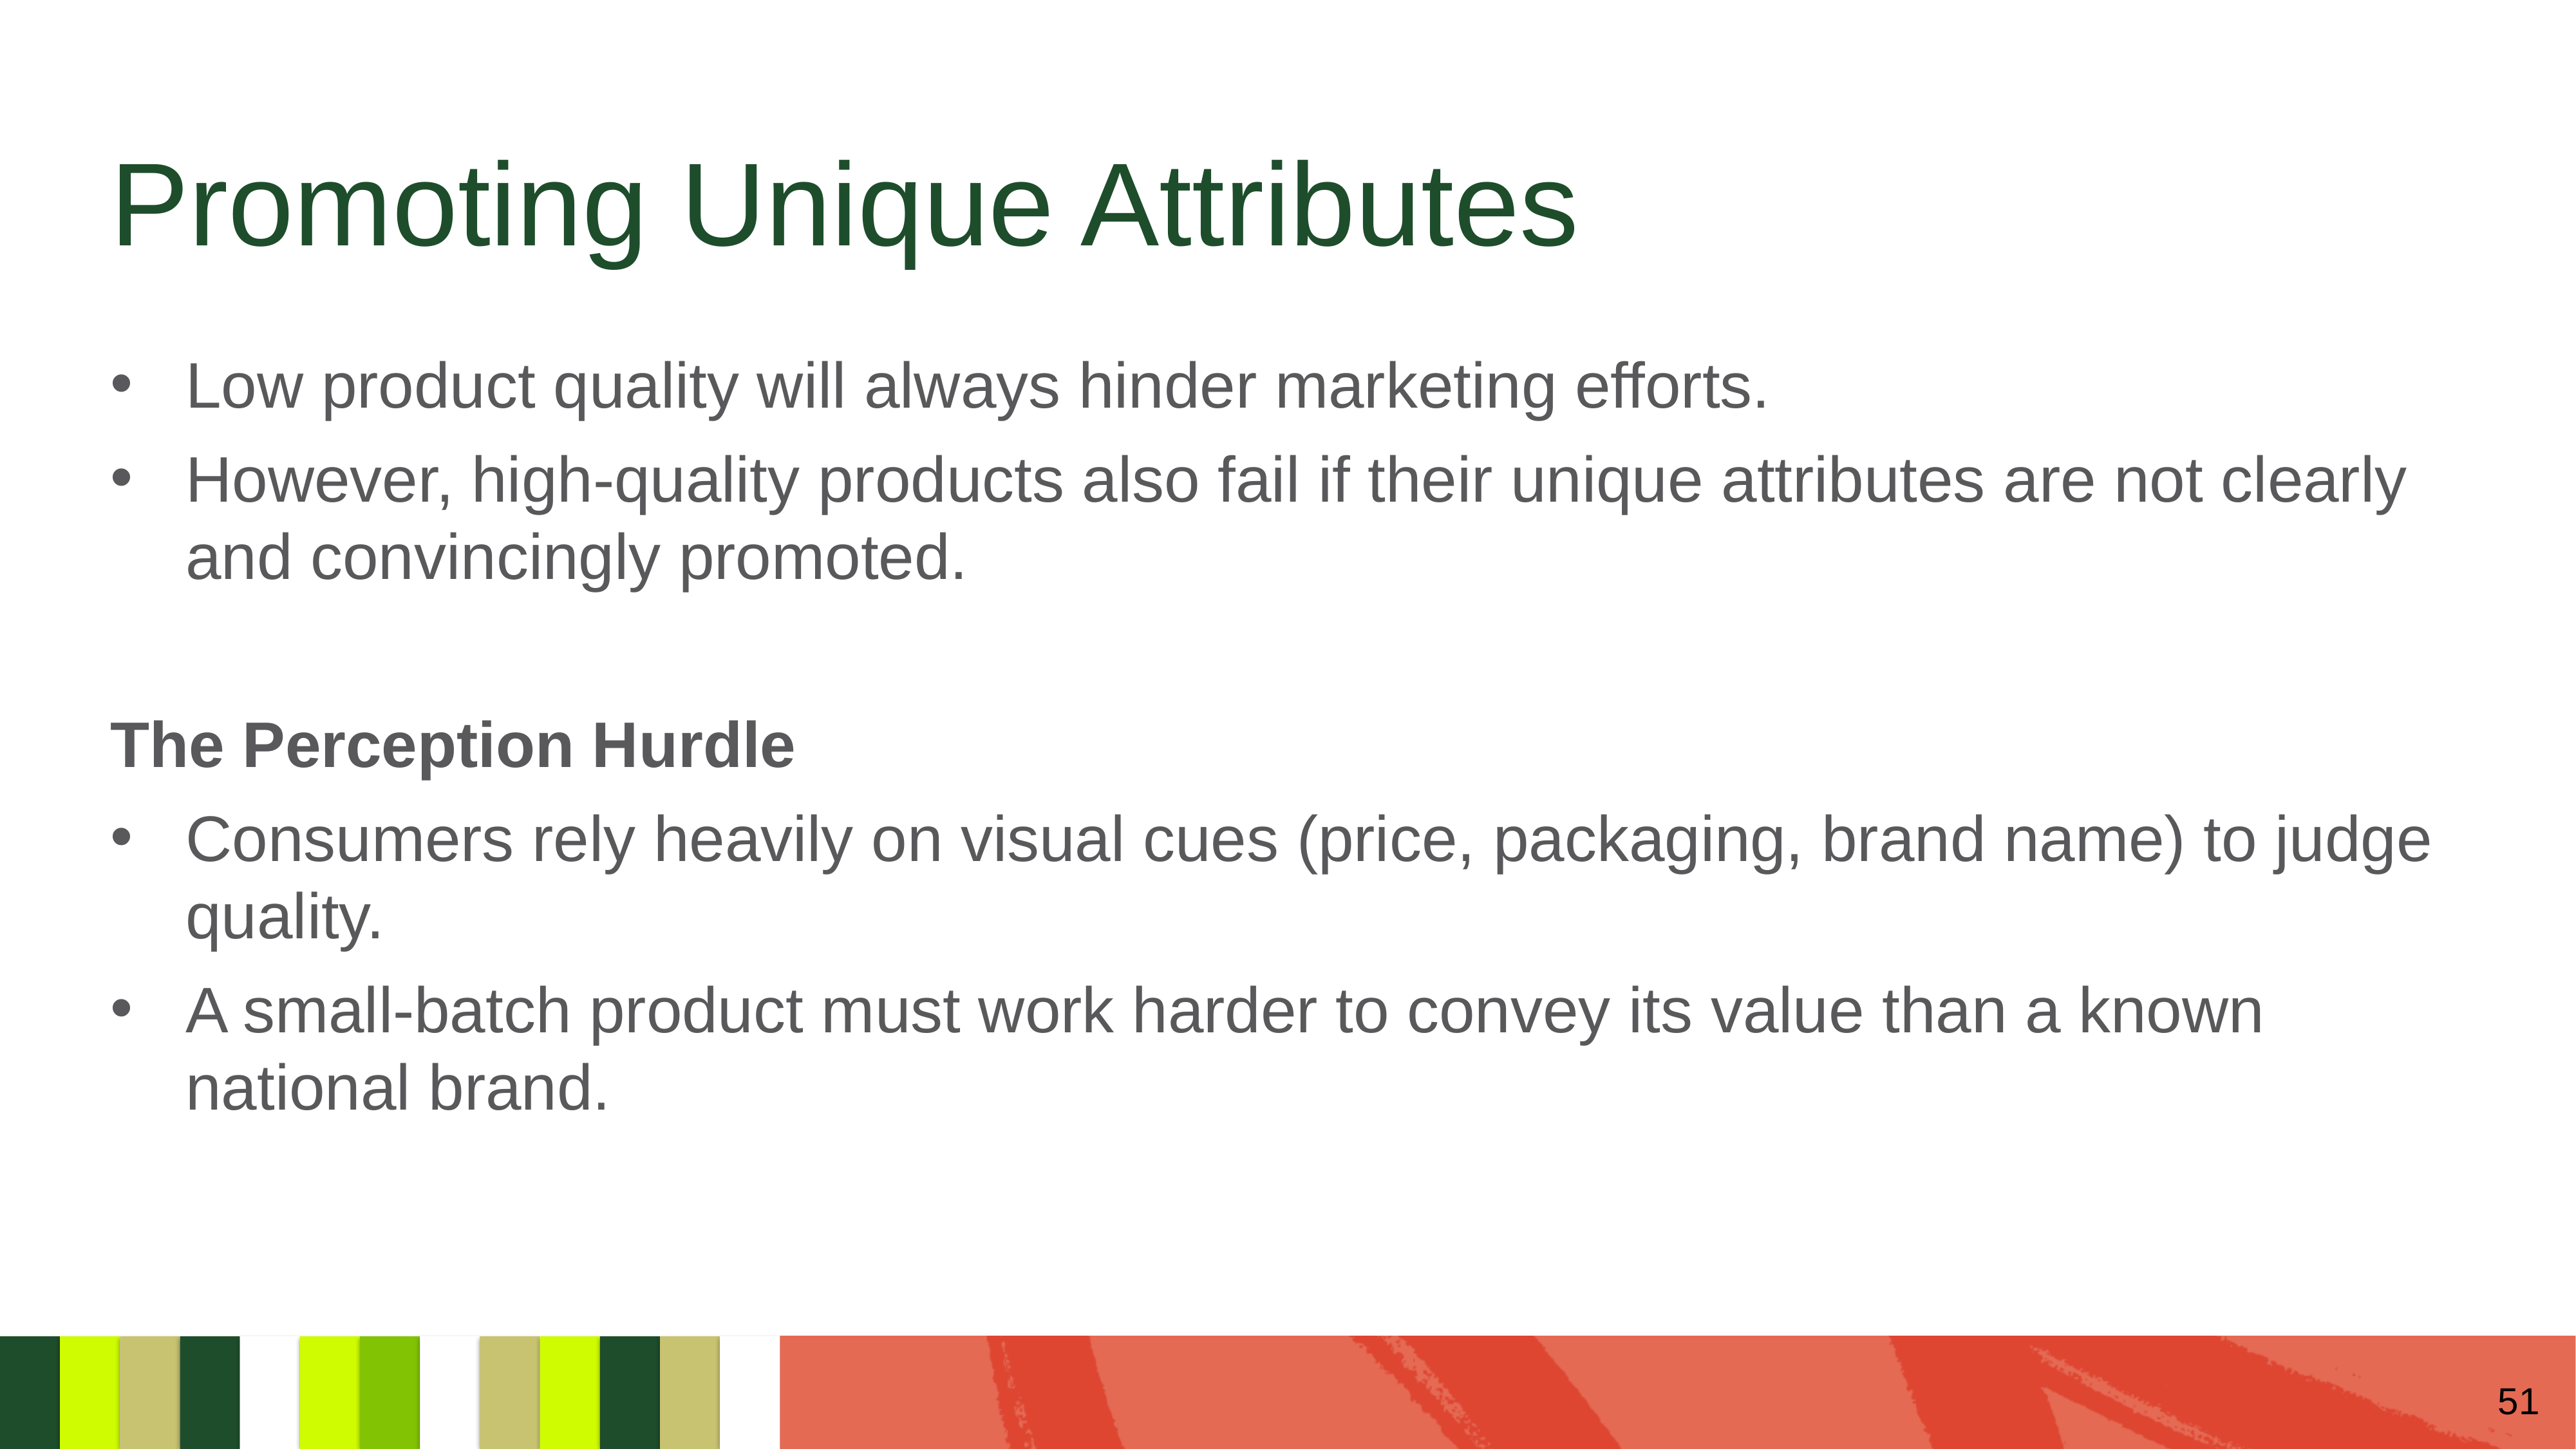

# Promoting Unique Attributes
Low product quality will always hinder marketing efforts.
However, high-quality products also fail if their unique attributes are not clearly and convincingly promoted.

The Perception Hurdle
Consumers rely heavily on visual cues (price, packaging, brand name) to judge quality.
A small-batch product must work harder to convey its value than a known national brand.

51